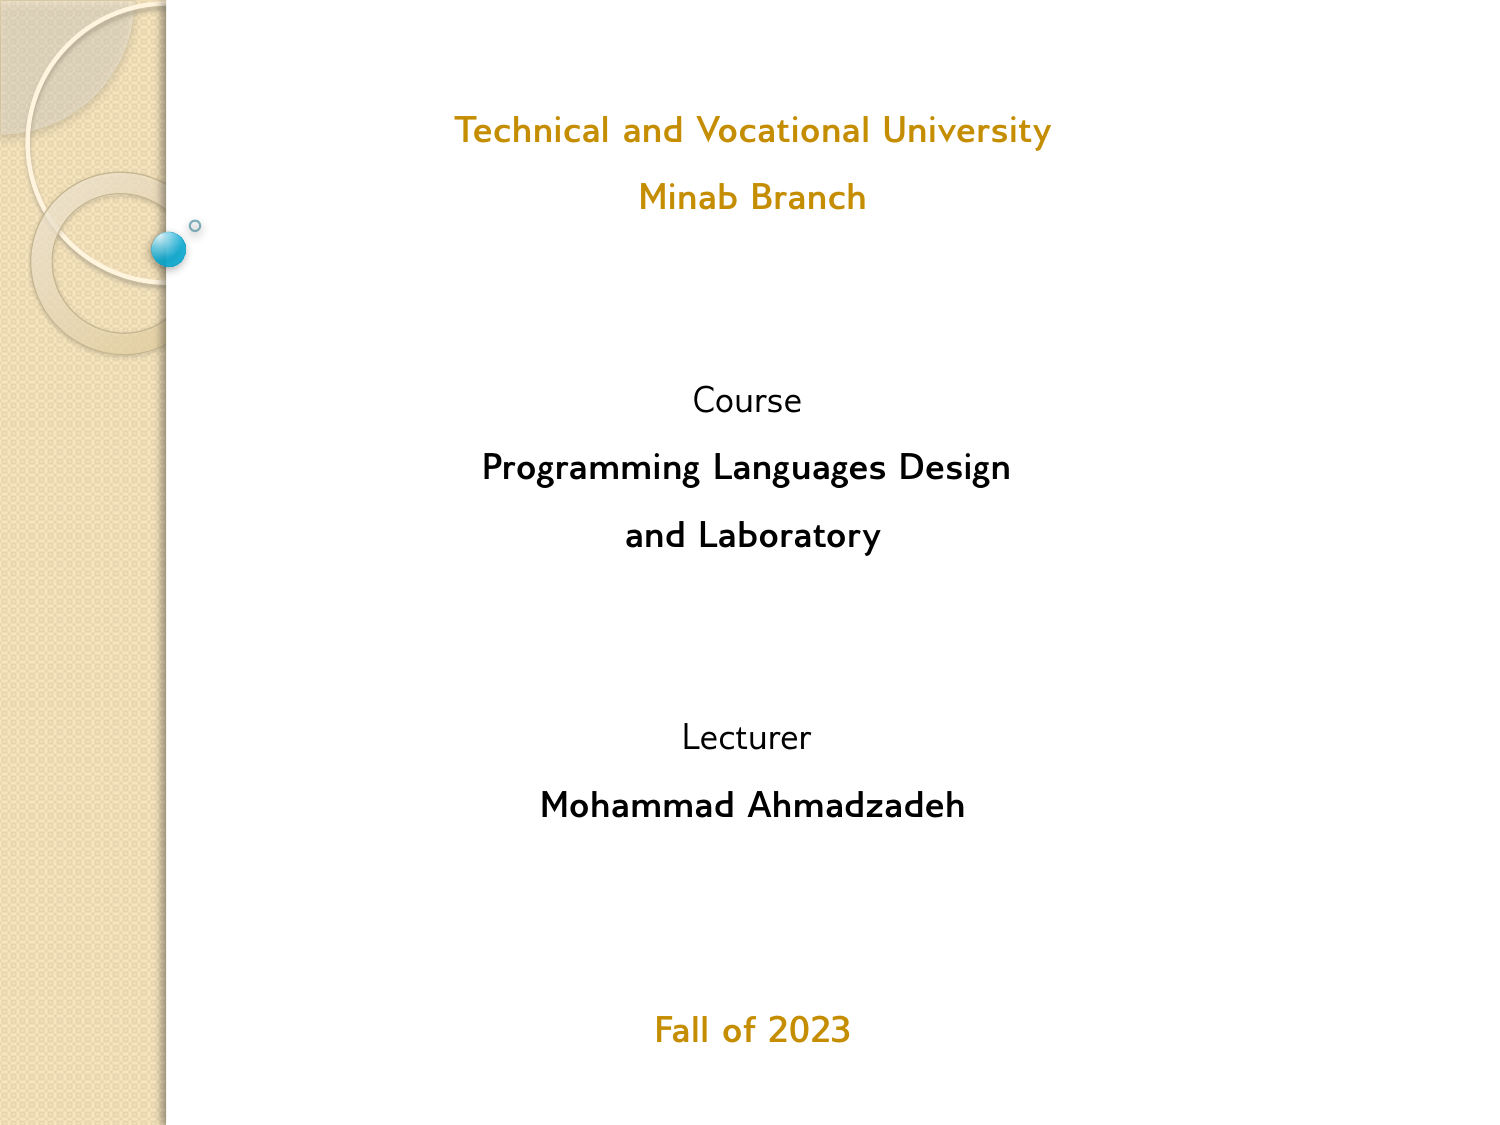

Technical and Vocational University
Minab Branch

Course
Programming Languages Design
and Laboratory

Lecturer
Mohammad Ahmadzadeh

Fall of 2023